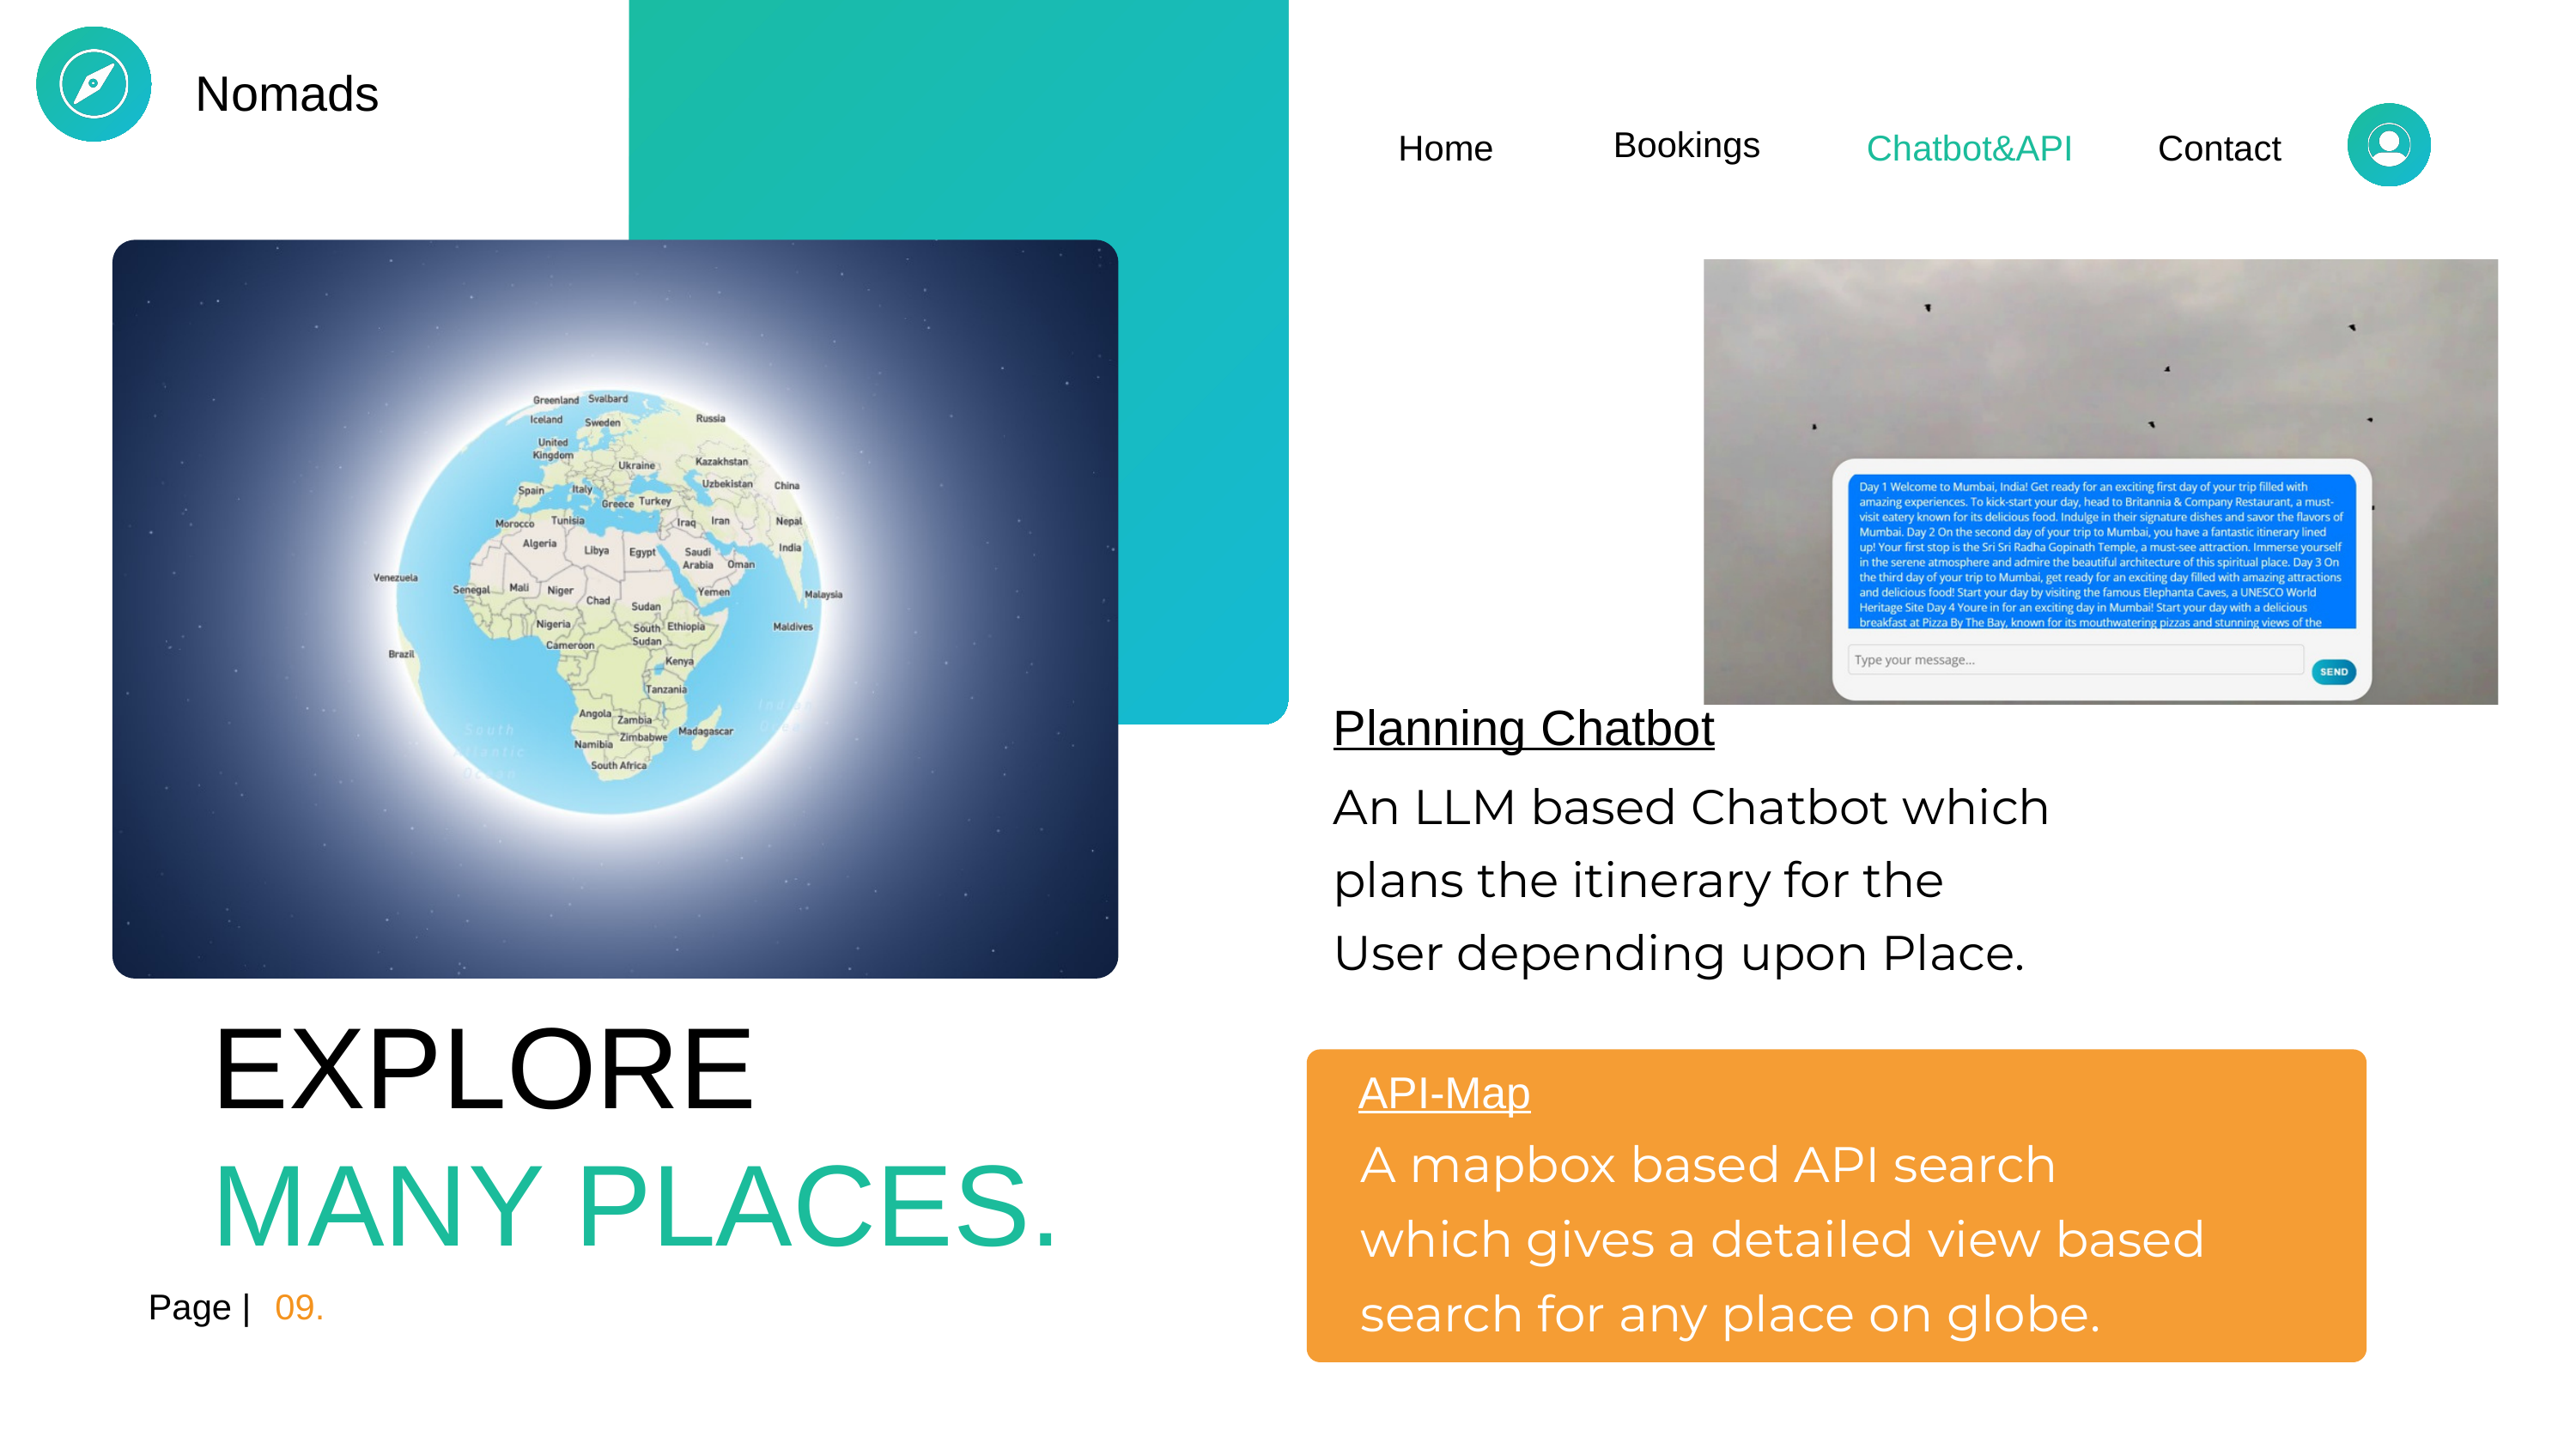

Nomads

Bookings
Chatbot&API
Home
Contact

Planning Chatbot
An LLM based Chatbot which plans the itinerary for the User depending upon Place.
EXPLORE

API-Map
MANY PLACES.
A mapbox based API search which gives a detailed view based search for any place on globe.
Page |
09.